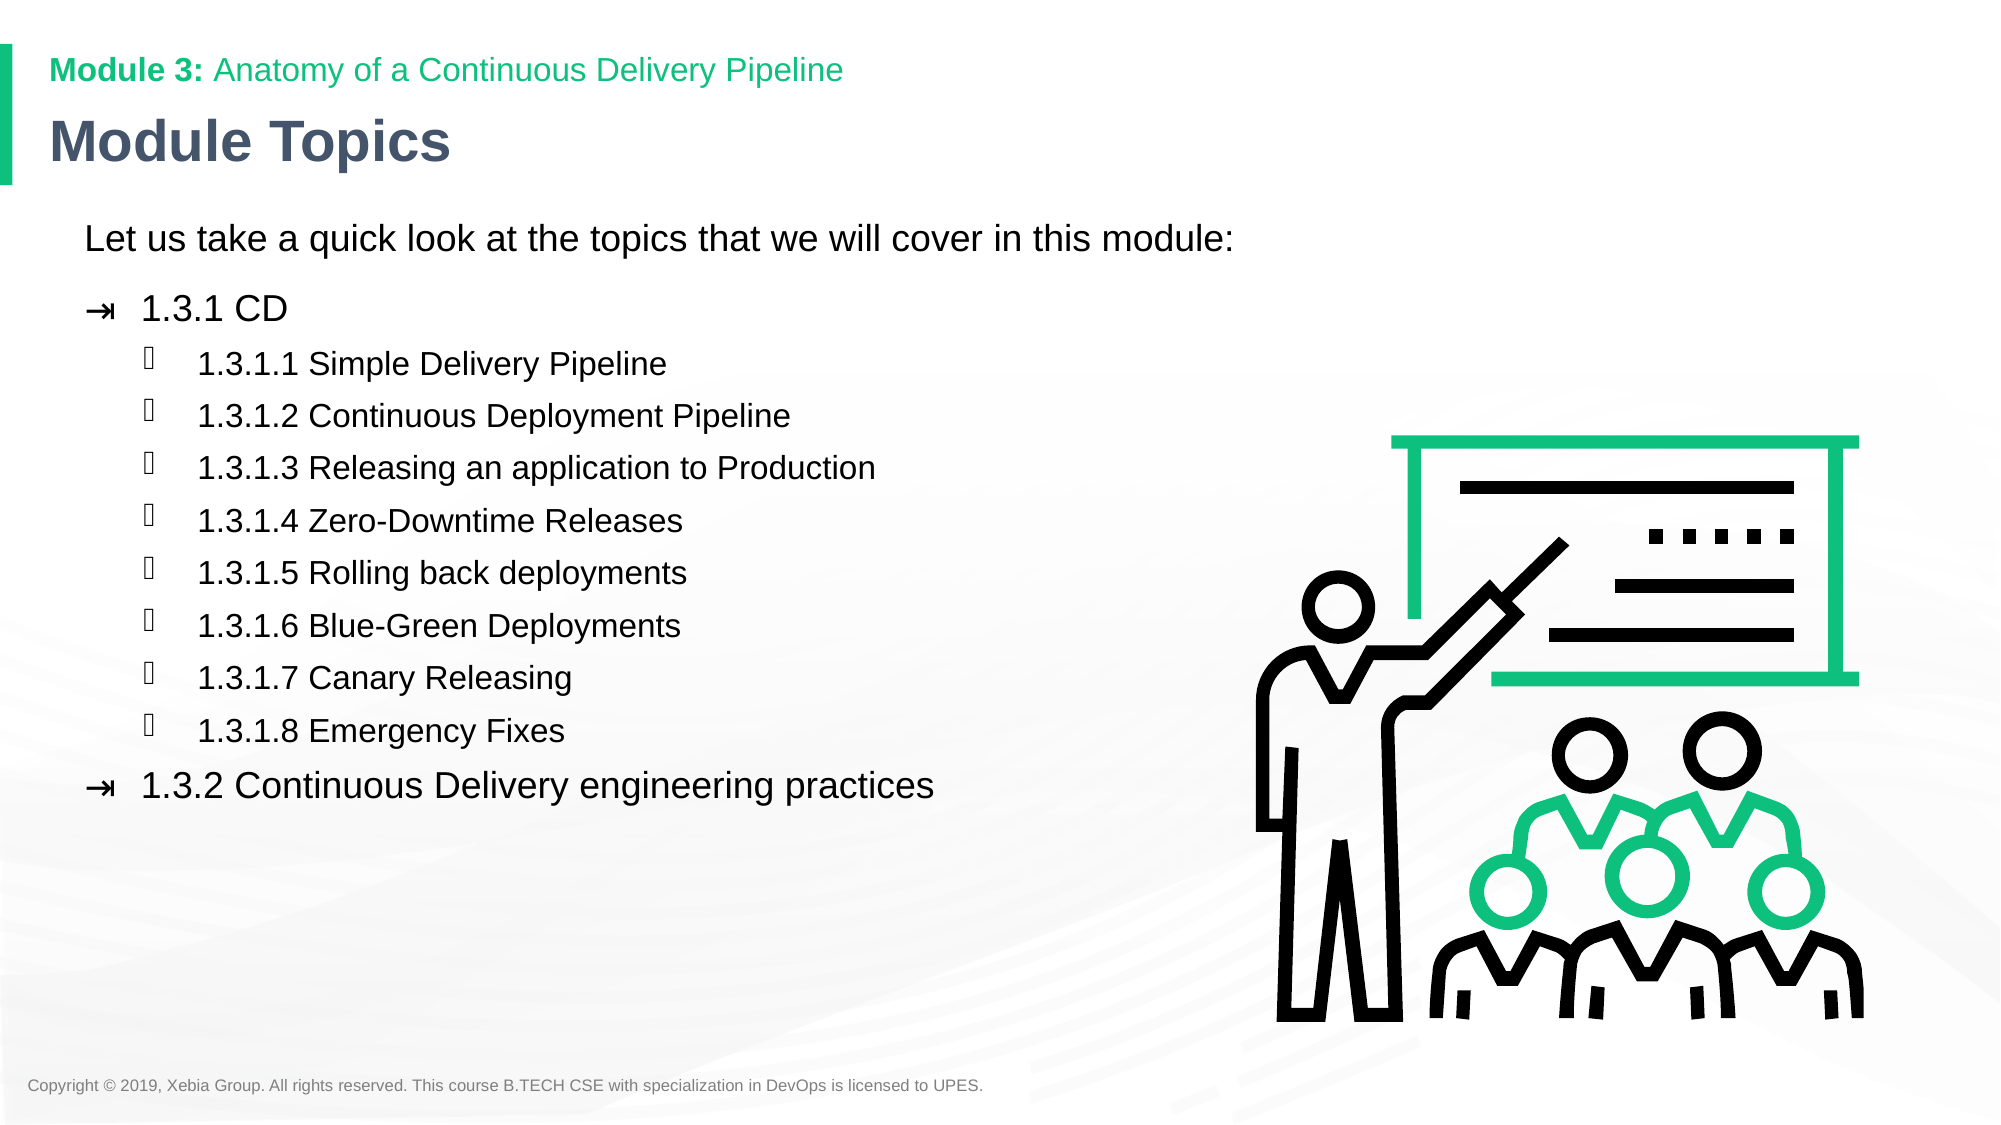

# Module Topics
Let us take a quick look at the topics that we will cover in this module:
1.3.1 CD
1.3.1.1 Simple Delivery Pipeline
1.3.1.2 Continuous Deployment Pipeline
1.3.1.3 Releasing an application to Production
1.3.1.4 Zero-Downtime Releases
1.3.1.5 Rolling back deployments
1.3.1.6 Blue-Green Deployments
1.3.1.7 Canary Releasing
1.3.1.8 Emergency Fixes
1.3.2 Continuous Delivery engineering practices